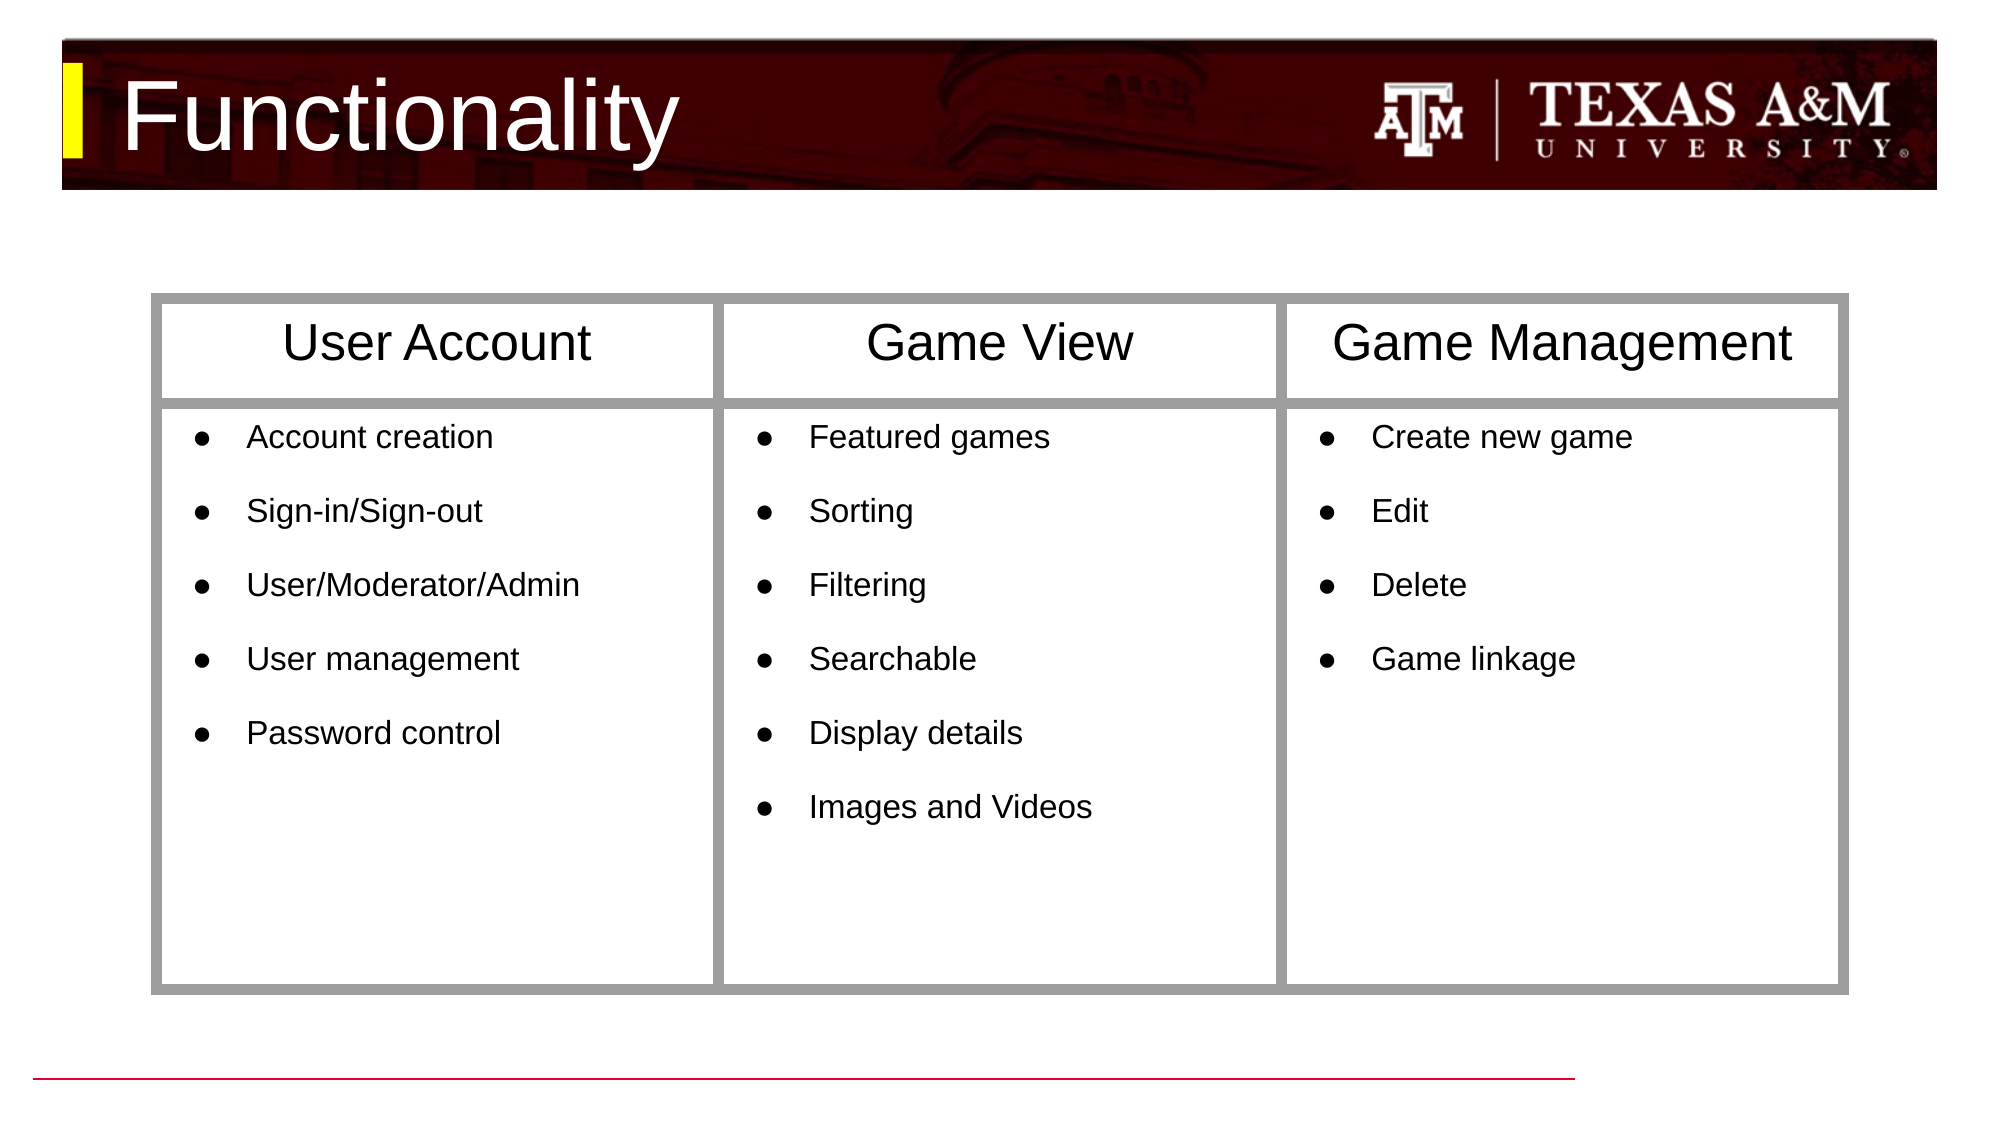

# Functionality
| User Account | Game View | Game Management |
| --- | --- | --- |
| Account creation Sign-in/Sign-out User/Moderator/Admin User management Password control | Featured games Sorting Filtering Searchable Display details Images and Videos | Create new game Edit Delete Game linkage |